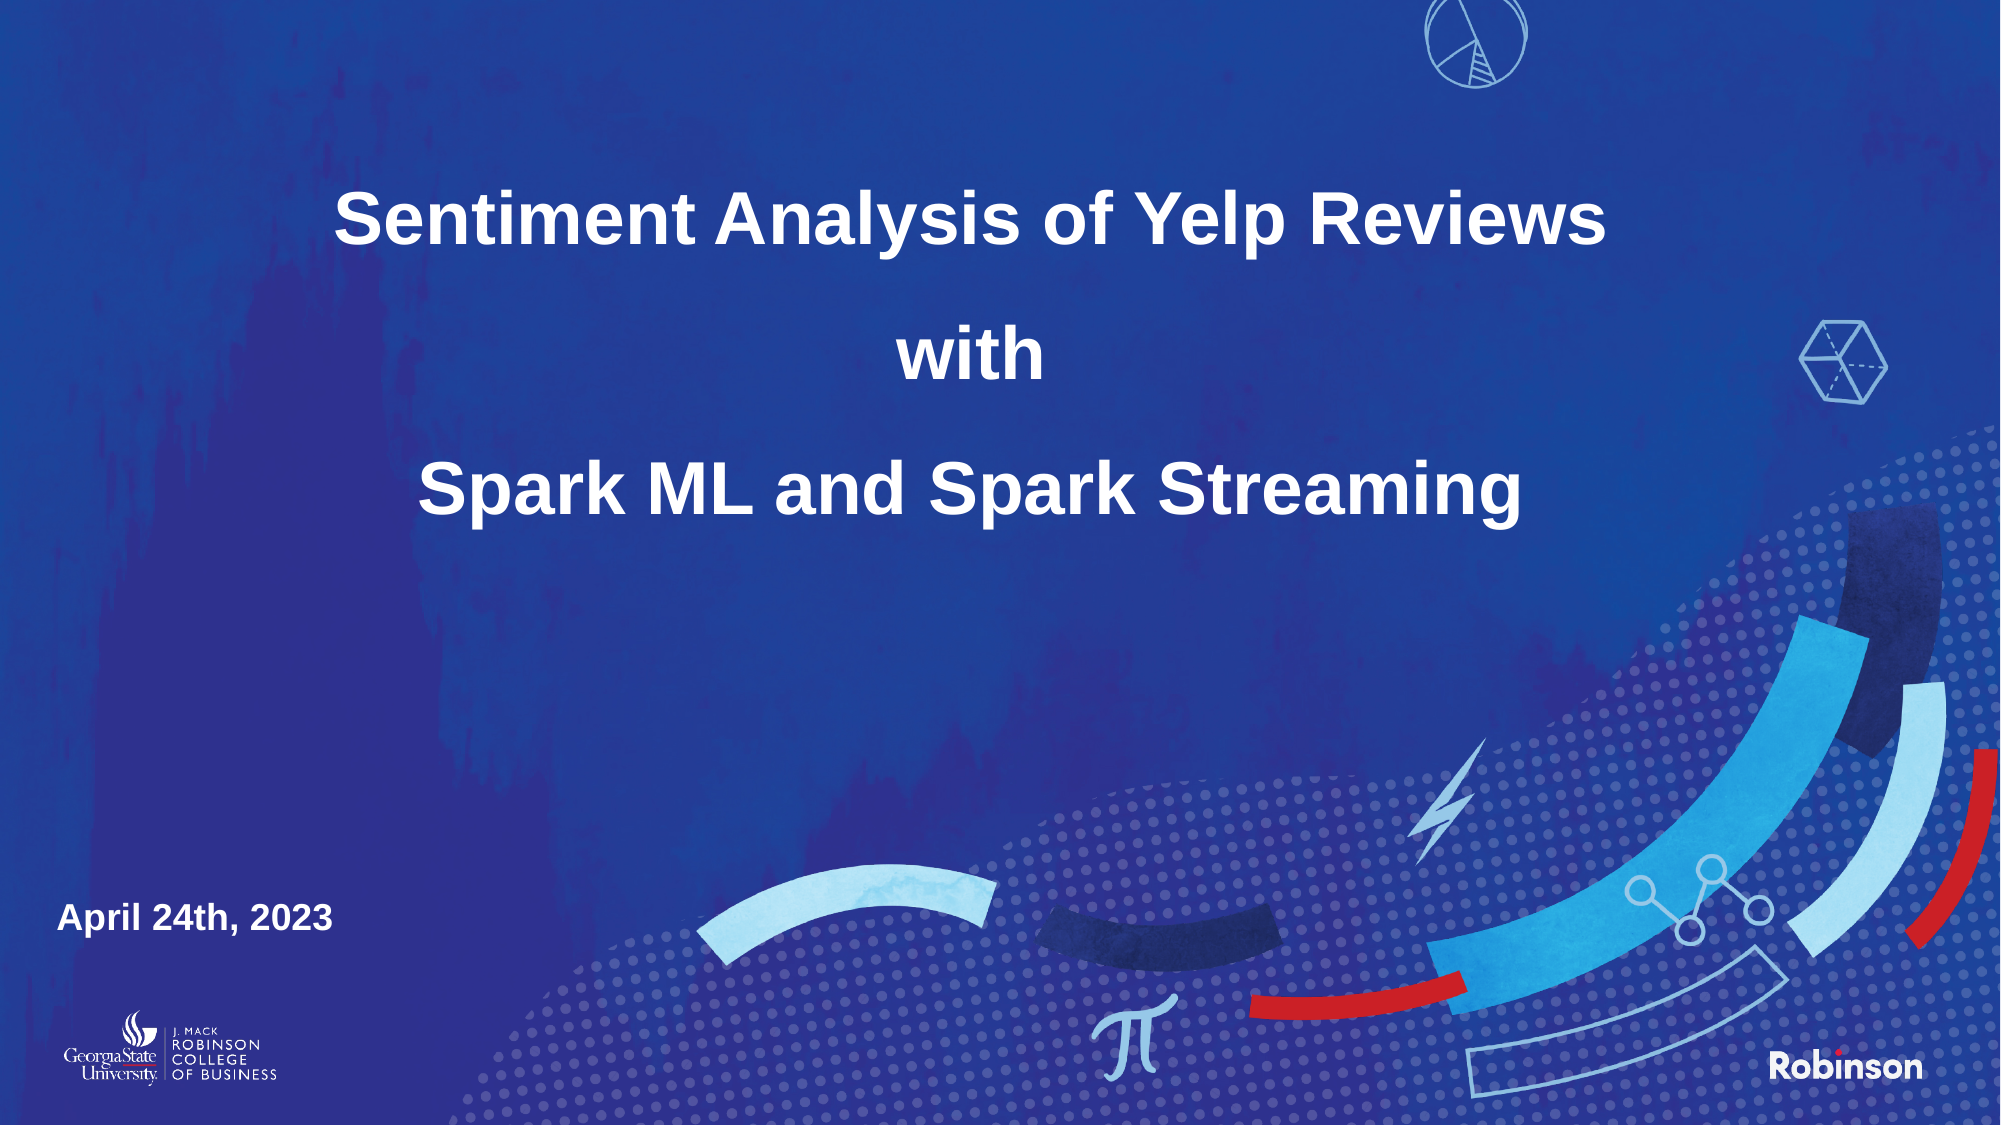

# Sentiment Analysis of Yelp Reviews with Spark ML and Spark Streaming
​
April 24th, 2023

The analysis and results are based on synthetically generated data. This is NOT a reflection of Truist's data.​
1